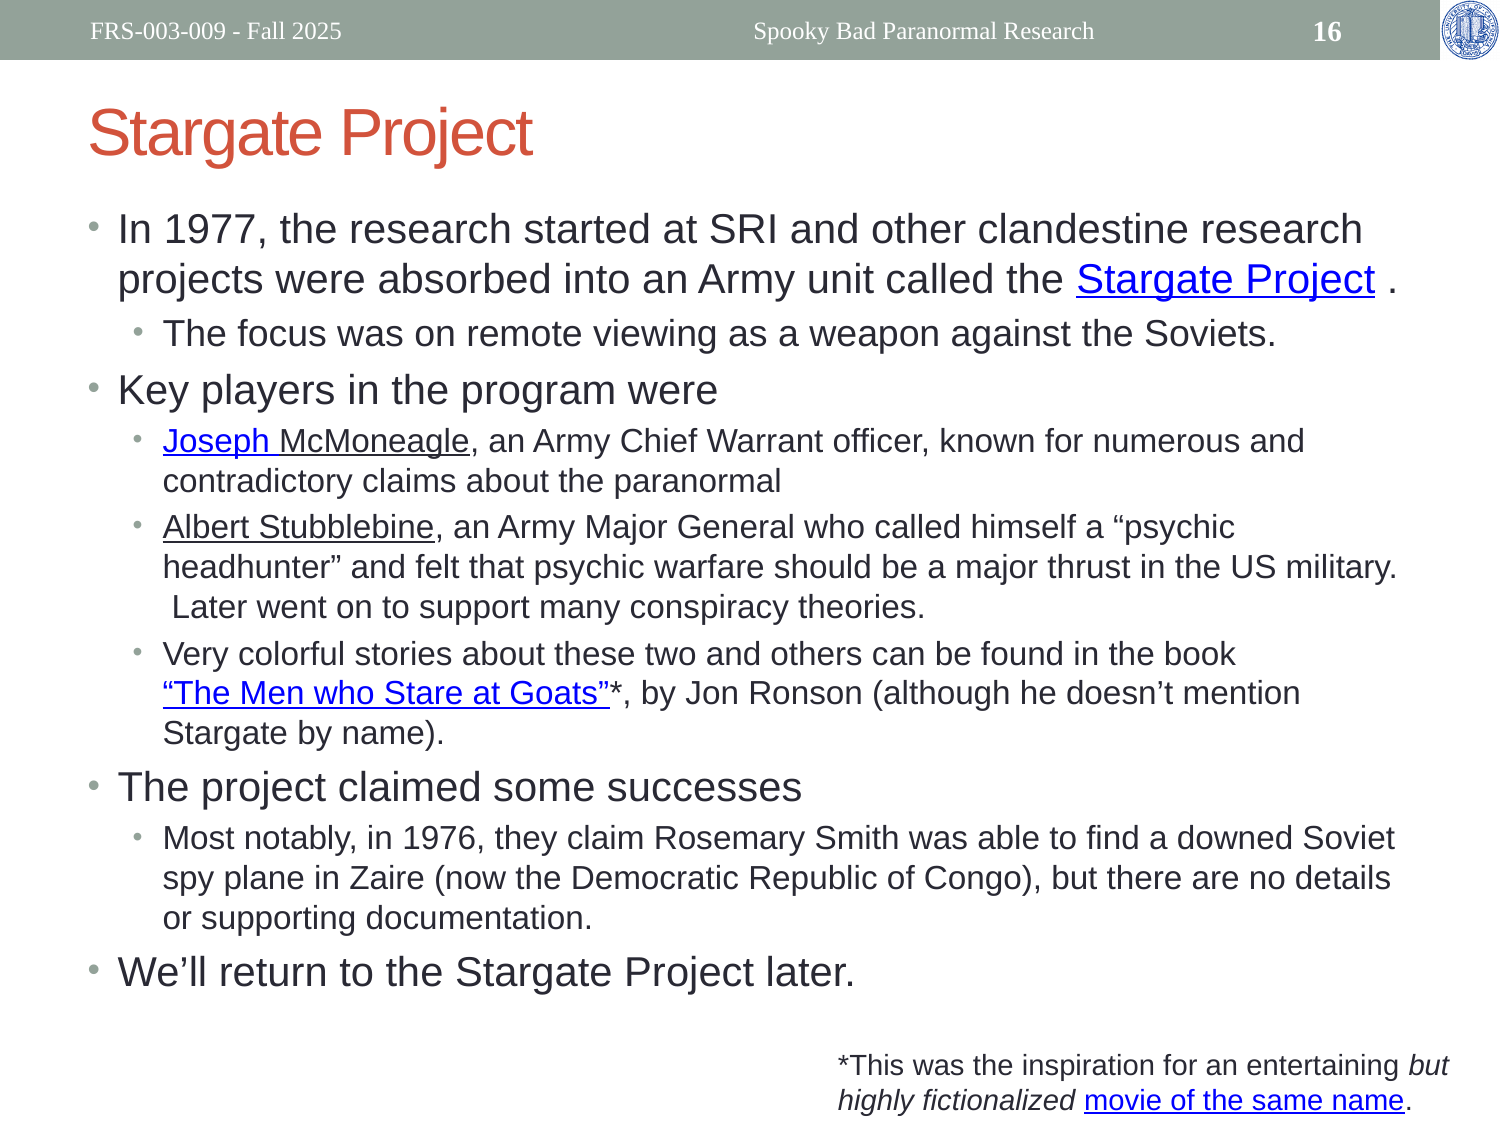

FRS-003-009 - Fall 2025
Spooky Bad Paranormal Research
16
# Stargate Project
In 1977, the research started at SRI and other clandestine research projects were absorbed into an Army unit called the Stargate Project .
The focus was on remote viewing as a weapon against the Soviets.
Key players in the program were
Joseph McMoneagle, an Army Chief Warrant officer, known for numerous and contradictory claims about the paranormal
Albert Stubblebine, an Army Major General who called himself a “psychic headhunter” and felt that psychic warfare should be a major thrust in the US military.  Later went on to support many conspiracy theories.
Very colorful stories about these two and others can be found in the book “The Men who Stare at Goats”*, by Jon Ronson (although he doesn’t mention Stargate by name).
The project claimed some successes
Most notably, in 1976, they claim Rosemary Smith was able to find a downed Soviet spy plane in Zaire (now the Democratic Republic of Congo), but there are no details or supporting documentation.
We’ll return to the Stargate Project later.

*This was the inspiration for an entertaining but highly fictionalized movie of the same name.